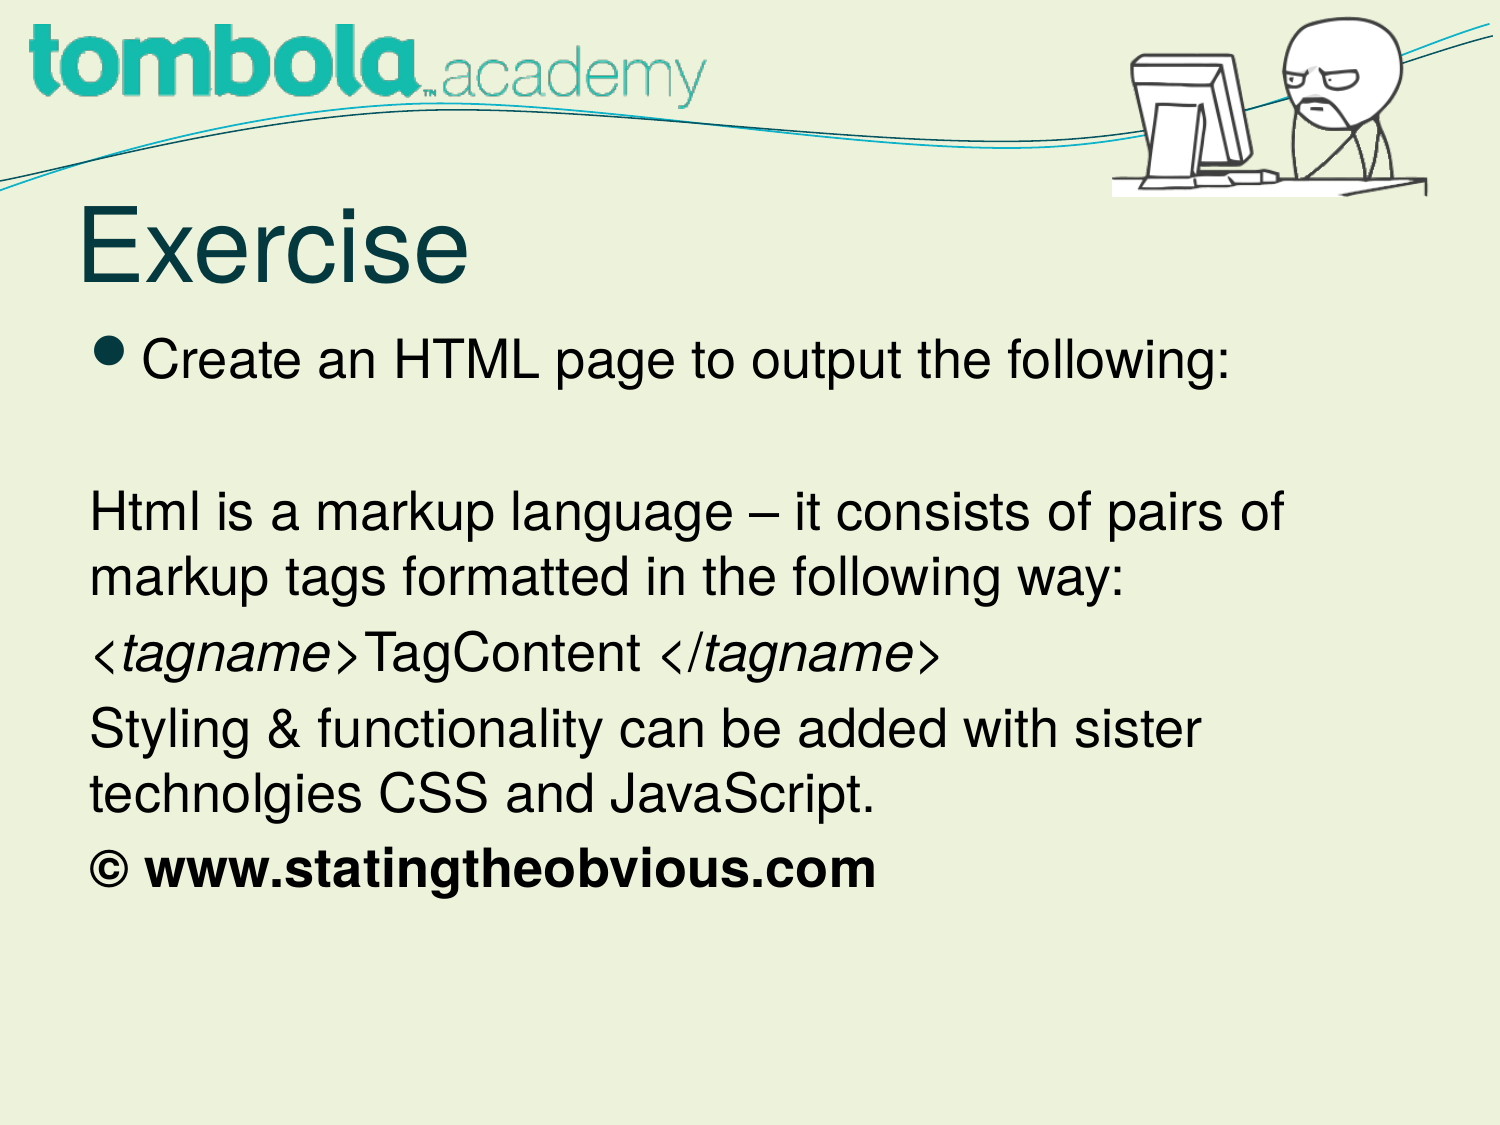

# Exercise
Create an HTML page to output the following:

Html is a markup language – it consists of pairs of markup tags formatted in the following way:
<tagname>TagContent </tagname>
Styling & functionality can be added with sister technolgies CSS and JavaScript.
© www.statingtheobvious.com